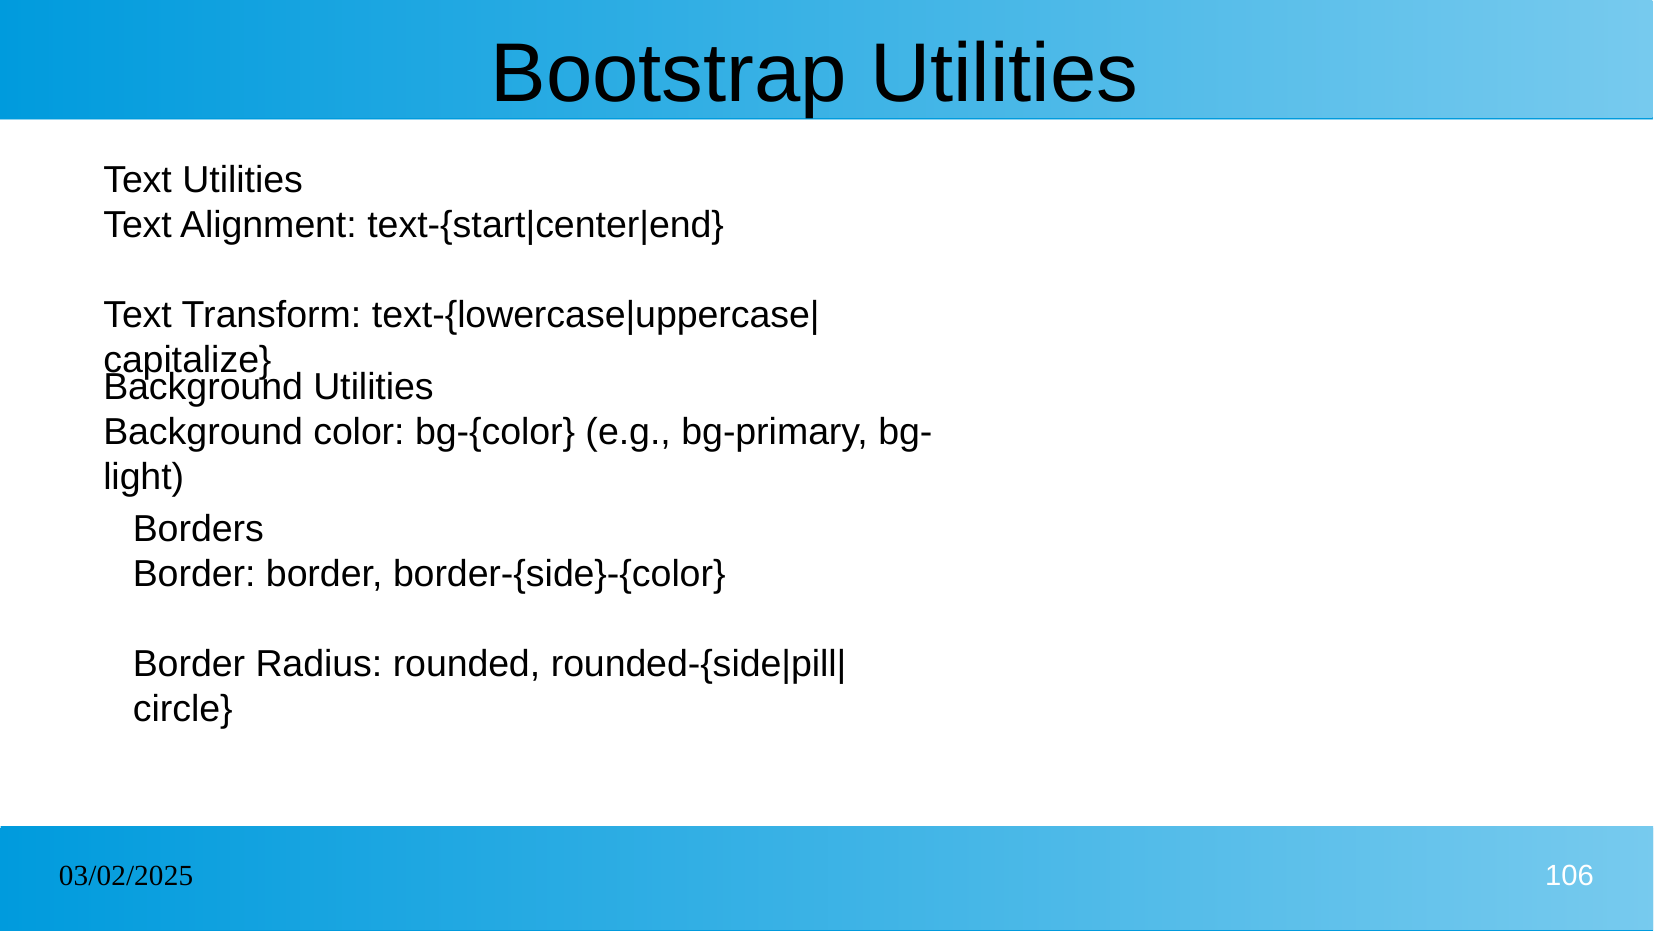

# Bootstrap Utilities

Text Utilities
Text Alignment: text-{start|center|end}

Text Transform: text-{lowercase|uppercase|capitalize}

Background Utilities
Background color: bg-{color} (e.g., bg-primary, bg-light)
Borders
Border: border, border-{side}-{color}

Border Radius: rounded, rounded-{side|pill|circle}
03/02/2025
106